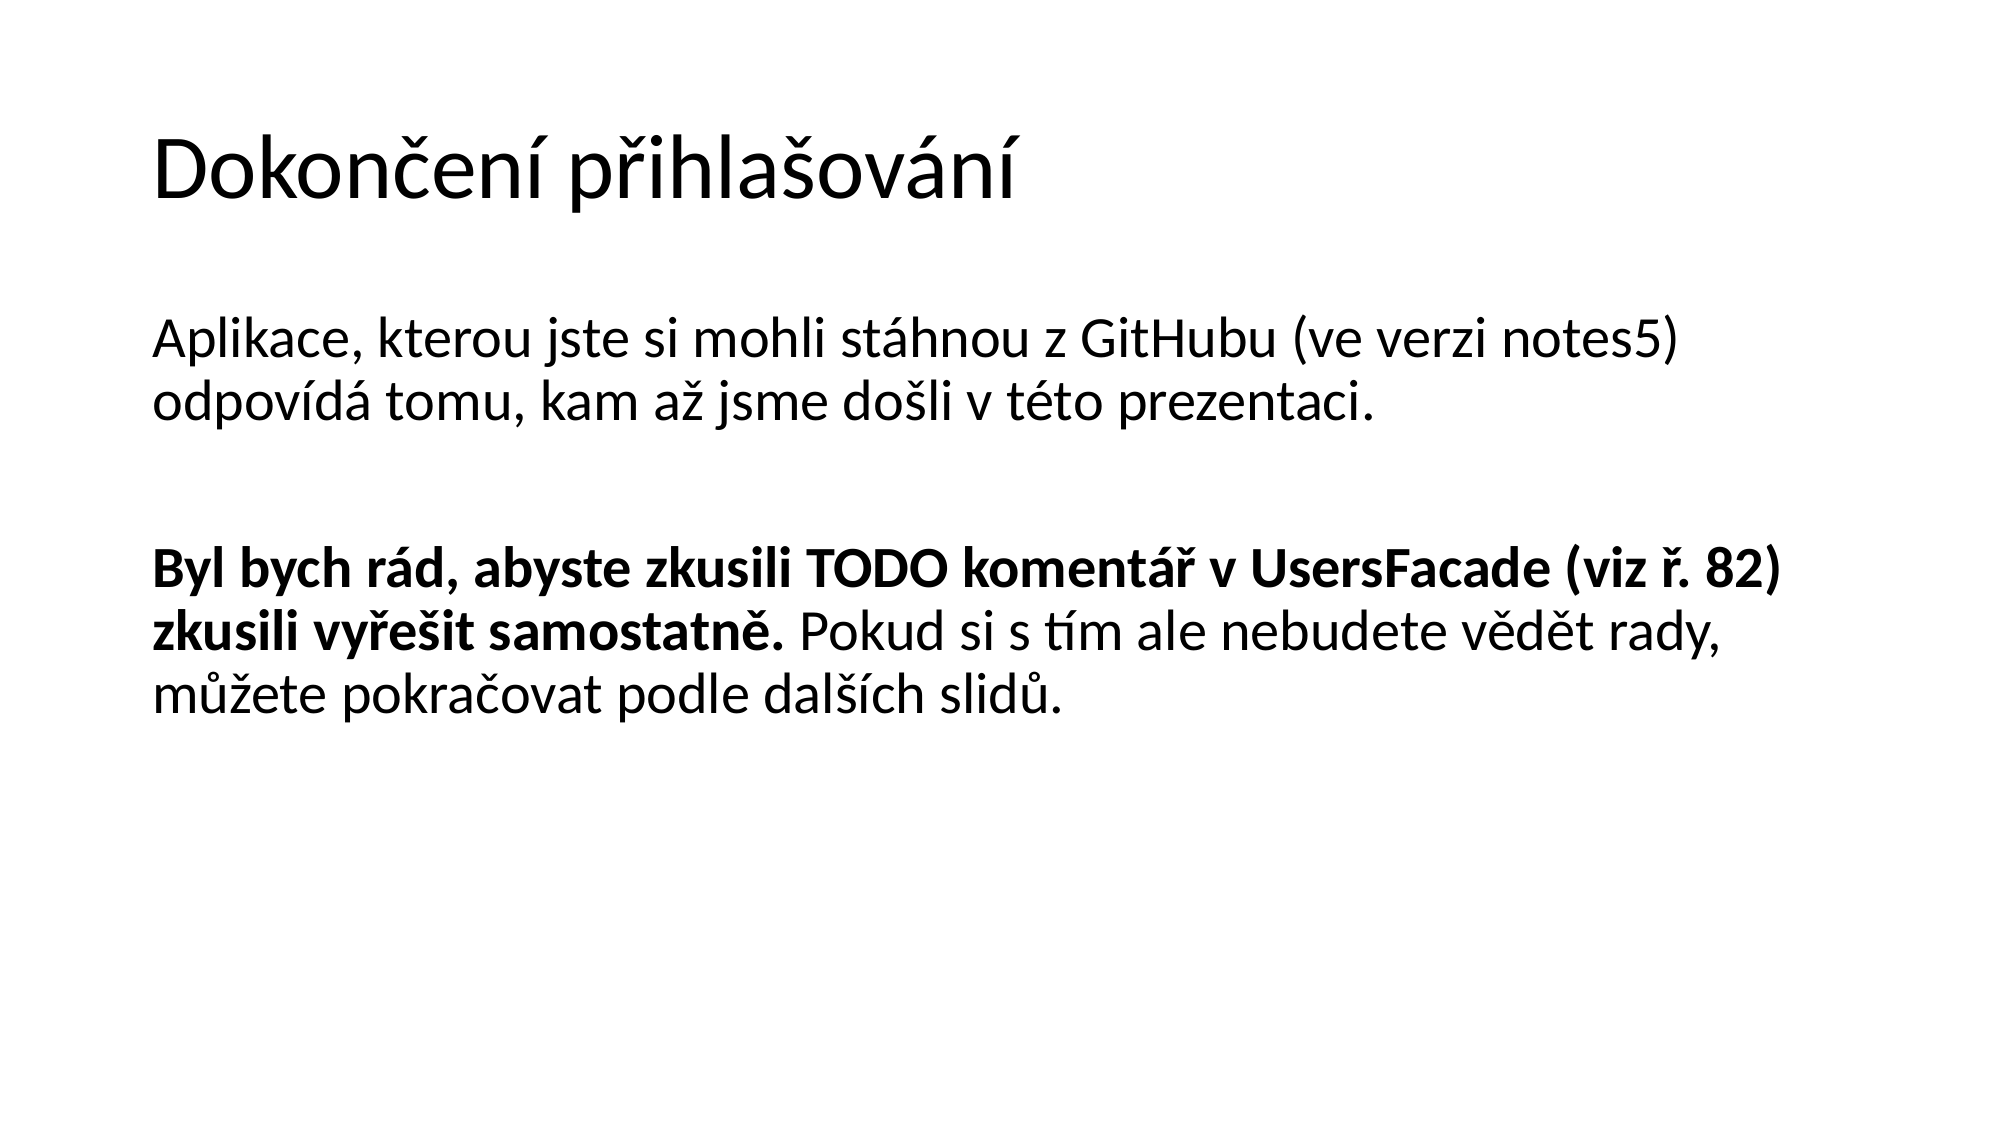

# Dokončení přihlašování
Aplikace, kterou jste si mohli stáhnou z GitHubu (ve verzi notes5) odpovídá tomu, kam až jsme došli v této prezentaci.

Byl bych rád, abyste zkusili TODO komentář v UsersFacade (viz ř. 82) zkusili vyřešit samostatně. Pokud si s tím ale nebudete vědět rady, můžete pokračovat podle dalších slidů.